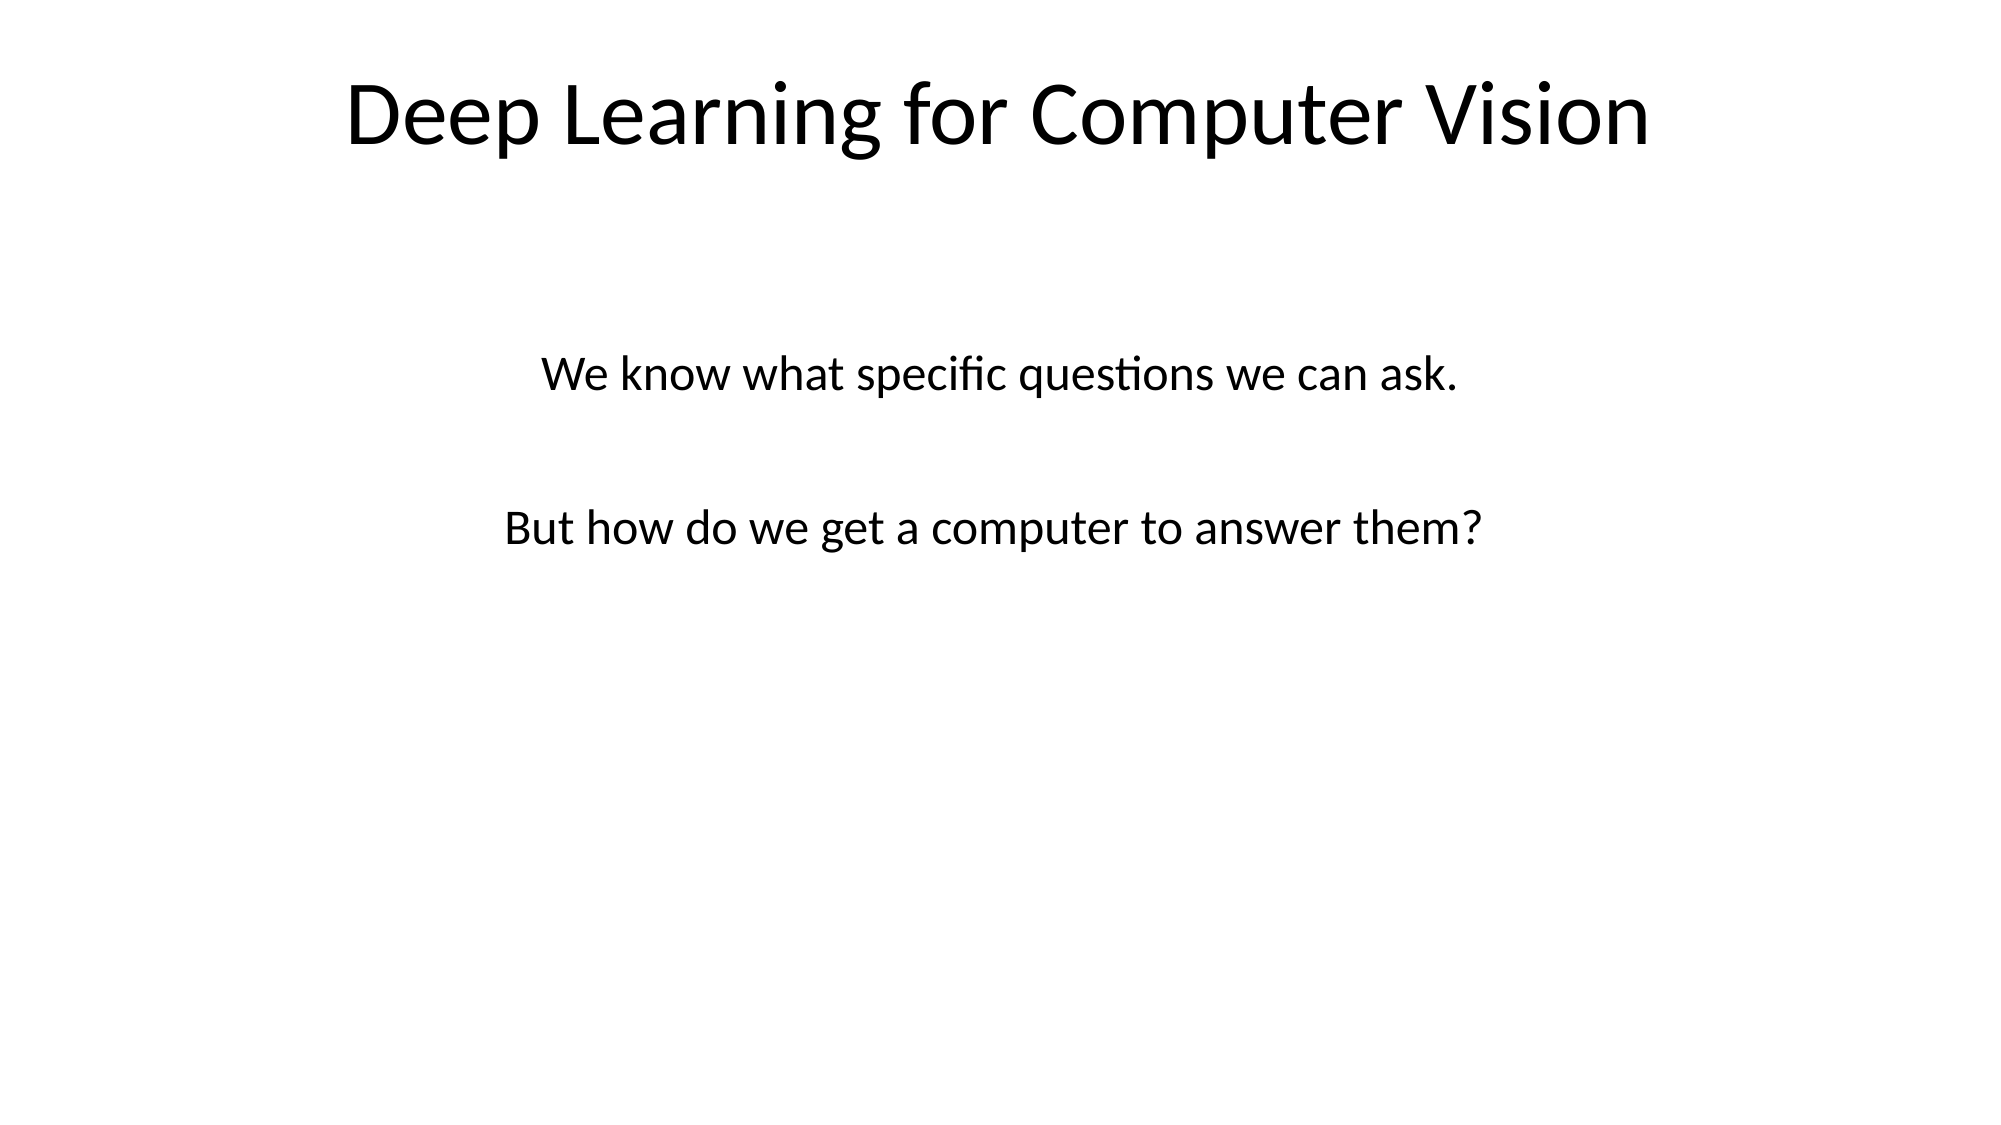

# Deep Learning for Computer Vision
We know what specific questions we can ask.
But how do we get a computer to answer them?